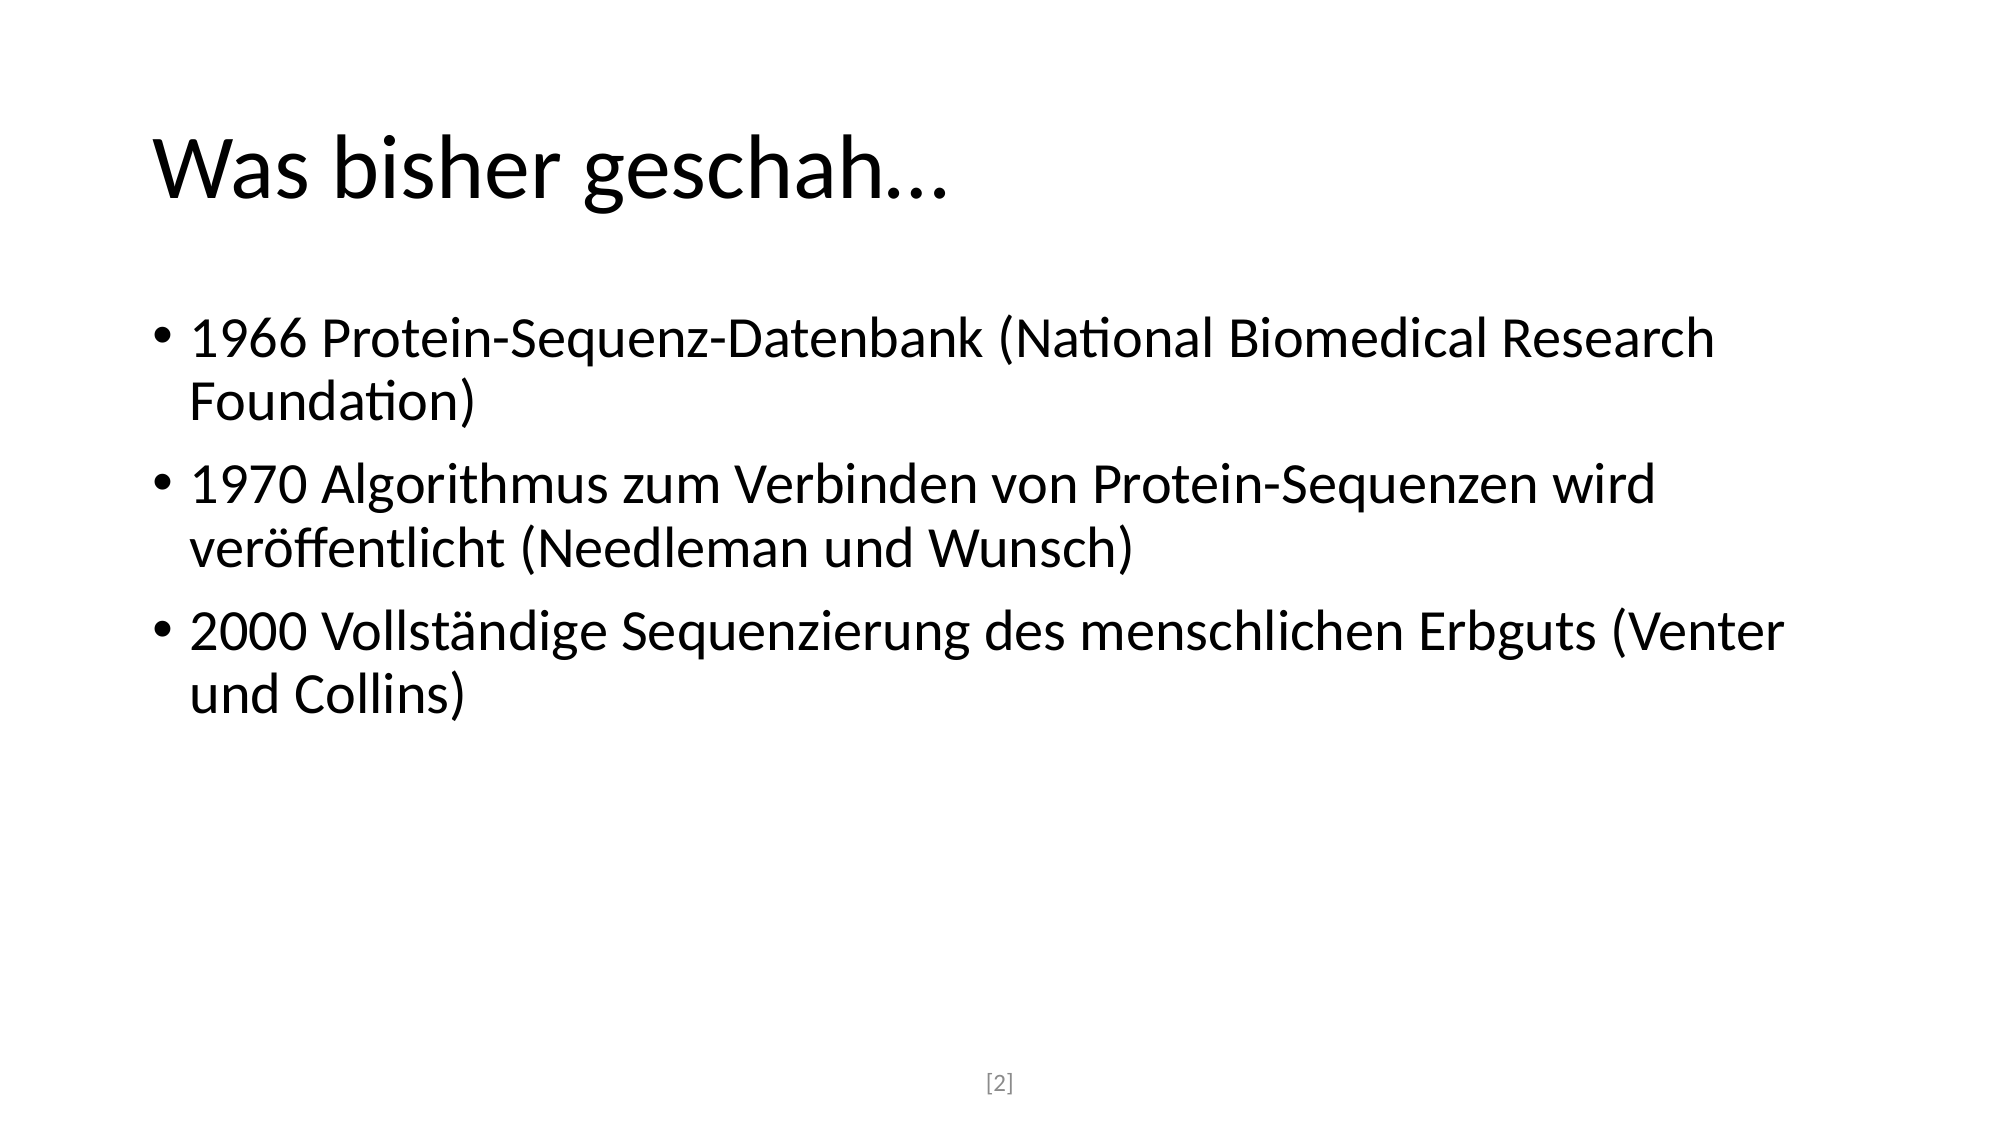

# Was bisher geschah…
1966 Protein-Sequenz-Datenbank (National Biomedical Research Foundation)
1970 Algorithmus zum Verbinden von Protein-Sequenzen wird veröffentlicht (Needleman und Wunsch)
2000 Vollständige Sequenzierung des menschlichen Erbguts (Venter und Collins)
[2]